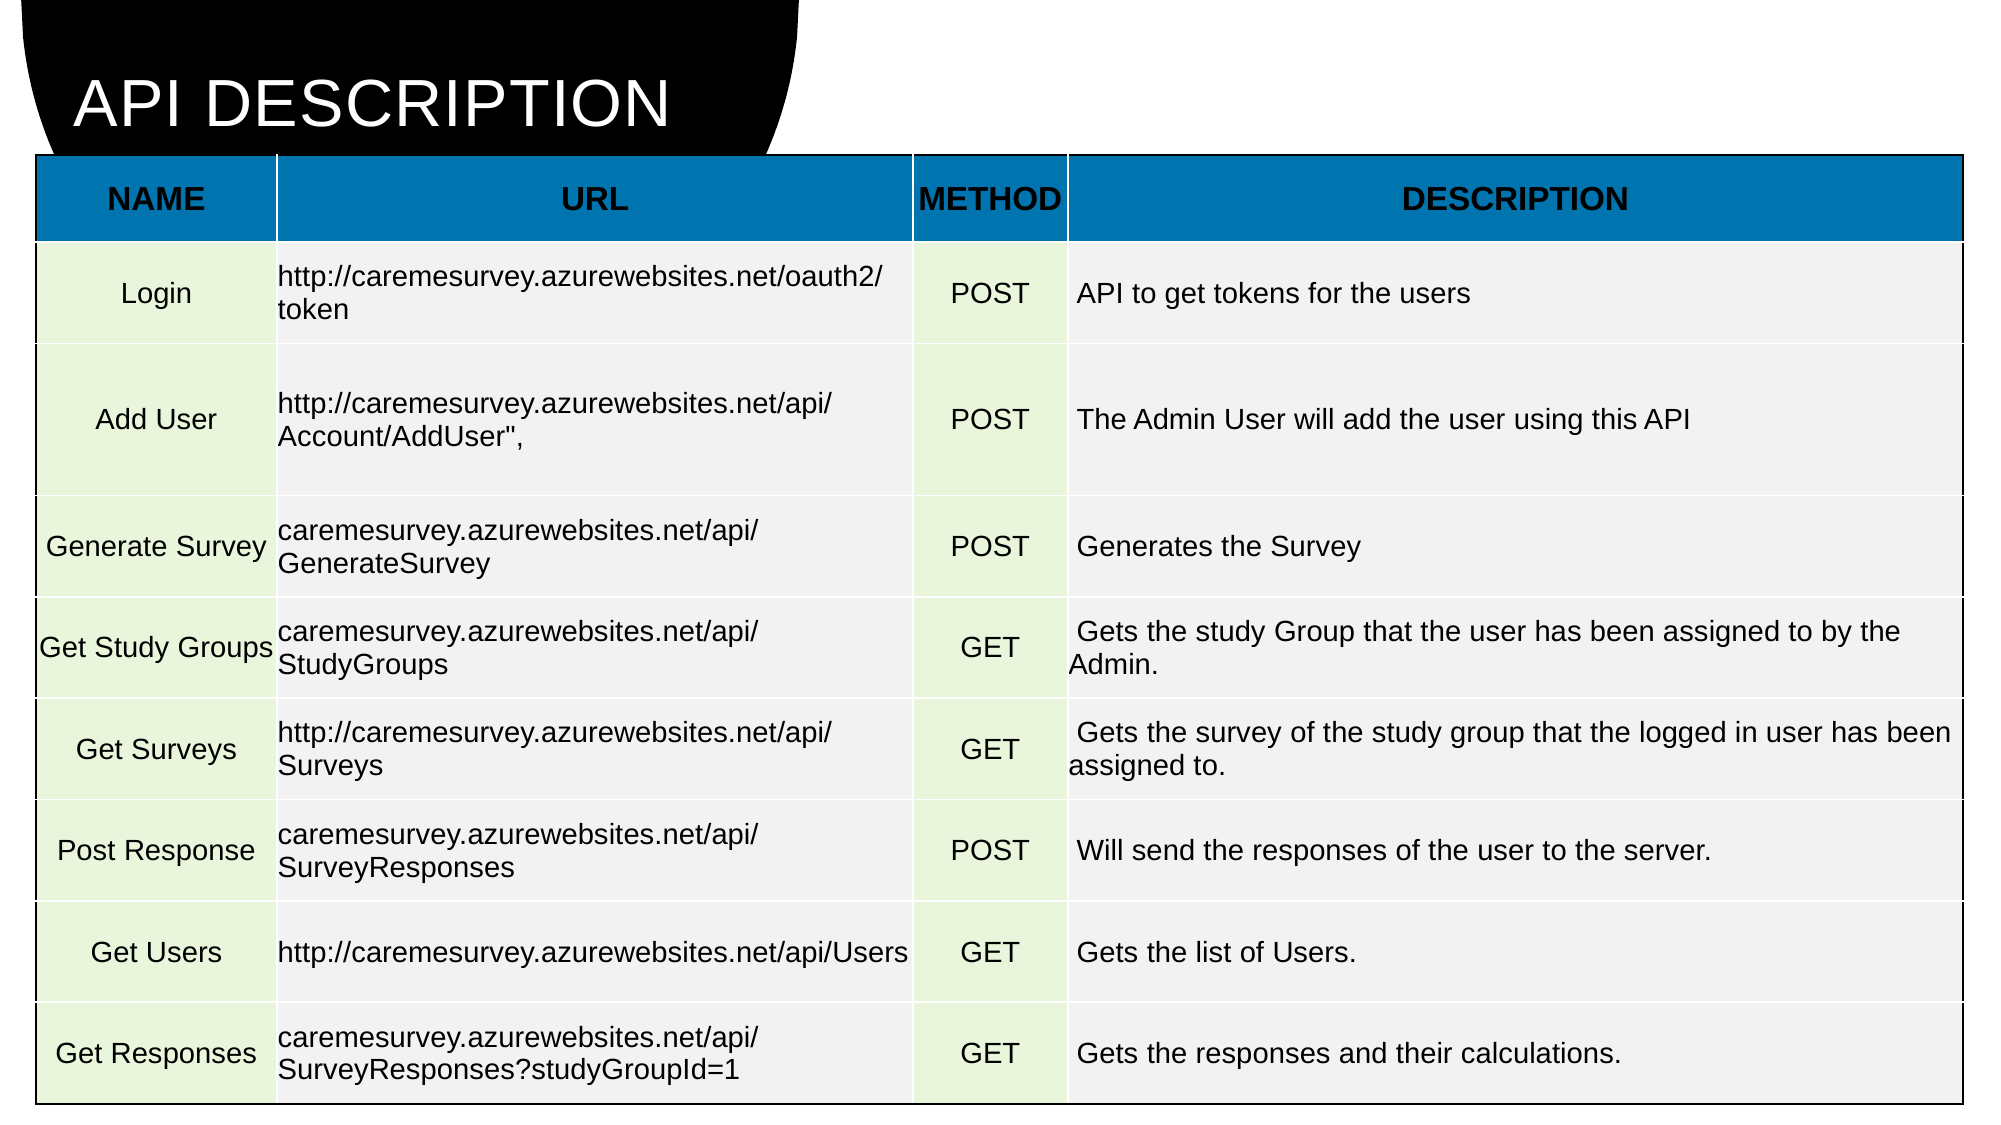

# API DESCRIPTION
| NAME | URL | METHOD | DESCRIPTION |
| --- | --- | --- | --- |
| Login | http://caremesurvey.azurewebsites.net/oauth2/token | POST | API to get tokens for the users |
| Add User | http://caremesurvey.azurewebsites.net/api/Account/AddUser", | POST | The Admin User will add the user using this API |
| Generate Survey | caremesurvey.azurewebsites.net/api/GenerateSurvey | POST | Generates the Survey |
| Get Study Groups | caremesurvey.azurewebsites.net/api/StudyGroups | GET | Gets the study Group that the user has been assigned to by the Admin. |
| Get Surveys | http://caremesurvey.azurewebsites.net/api/Surveys | GET | Gets the survey of the study group that the logged in user has been assigned to. |
| Post Response | caremesurvey.azurewebsites.net/api/SurveyResponses | POST | Will send the responses of the user to the server. |
| Get Users | http://caremesurvey.azurewebsites.net/api/Users | GET | Gets the list of Users. |
| Get Responses | caremesurvey.azurewebsites.net/api/SurveyResponses?studyGroupId=1 | GET | Gets the responses and their calculations. |